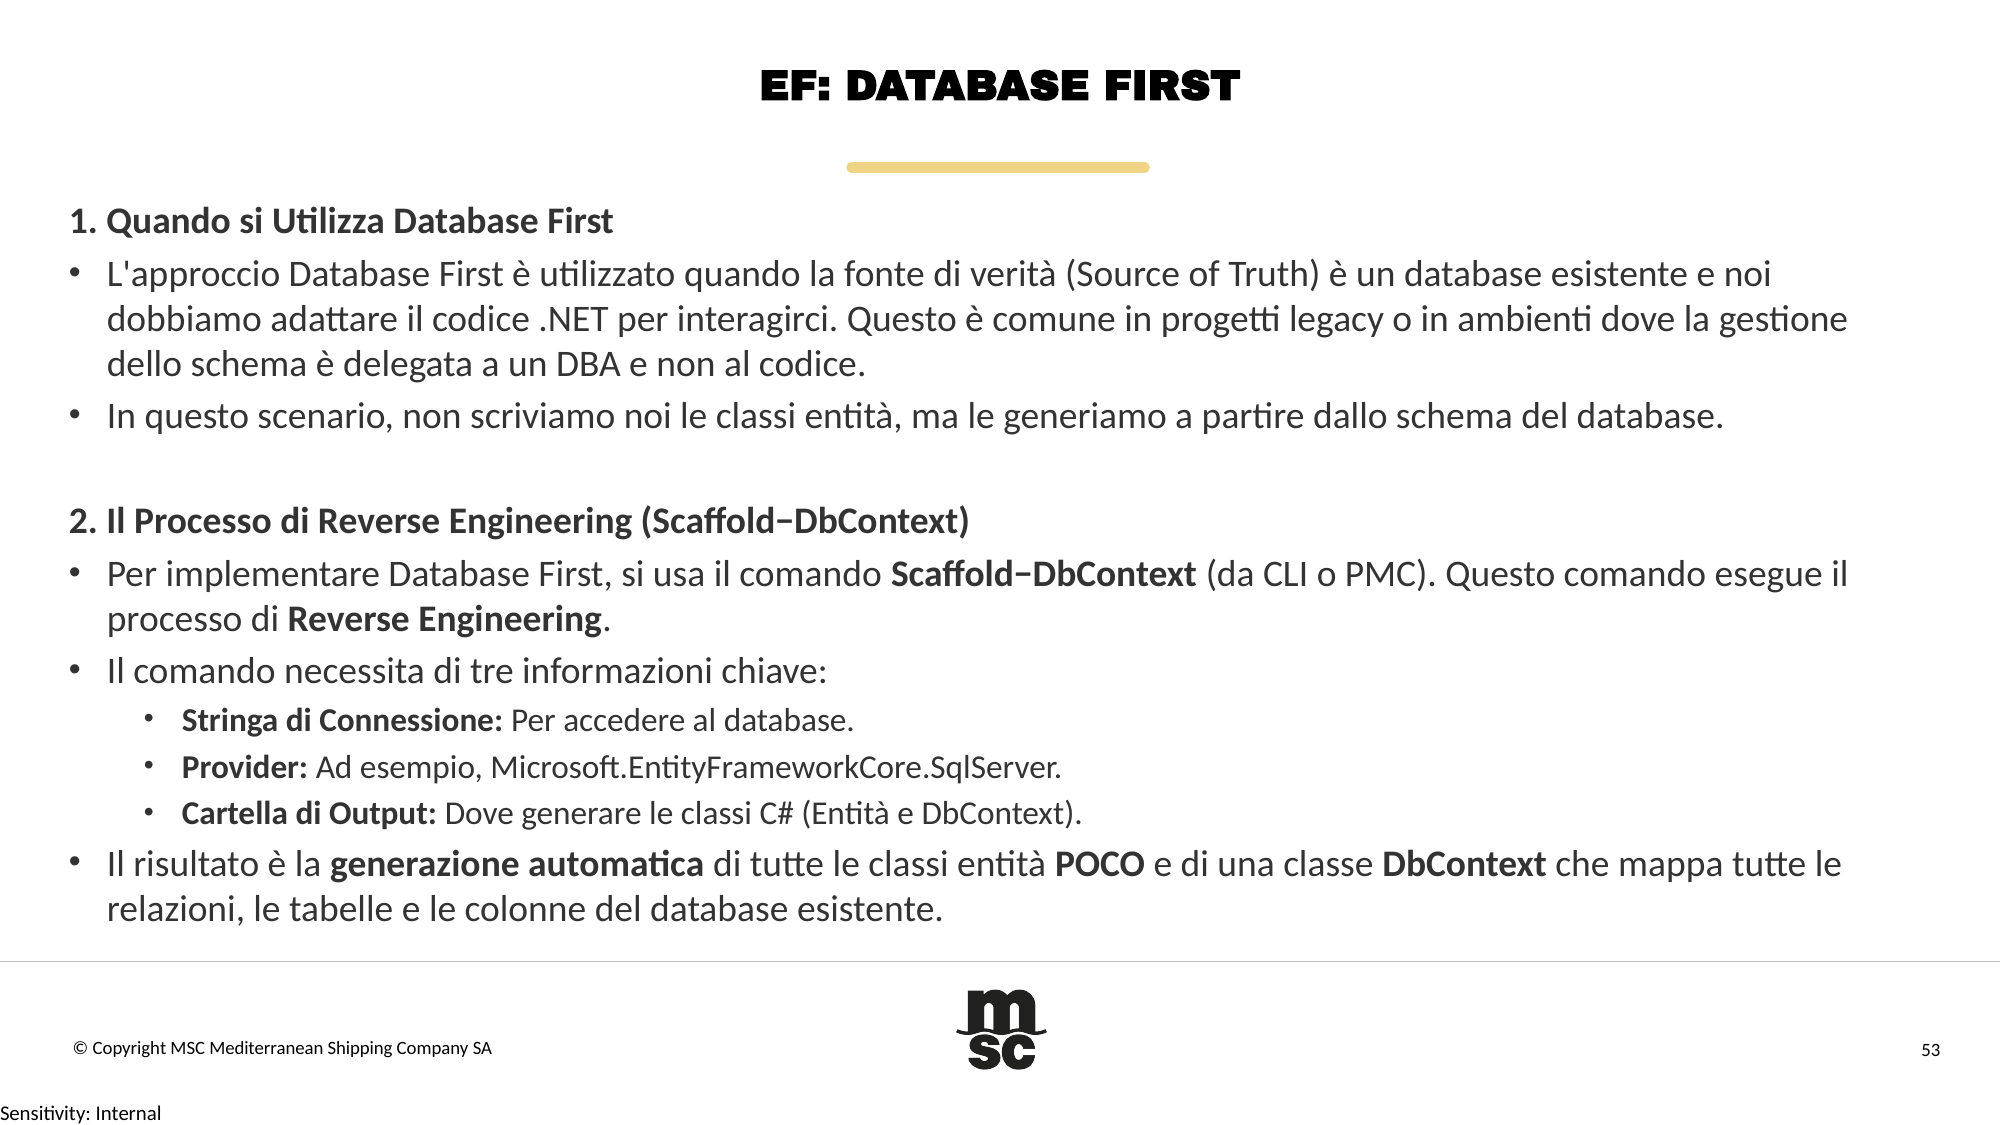

# EF: database FIRST
1. Quando si Utilizza Database First
L'approccio Database First è utilizzato quando la fonte di verità (Source of Truth) è un database esistente e noi dobbiamo adattare il codice .NET per interagirci. Questo è comune in progetti legacy o in ambienti dove la gestione dello schema è delegata a un DBA e non al codice.
In questo scenario, non scriviamo noi le classi entità, ma le generiamo a partire dallo schema del database.

2. Il Processo di Reverse Engineering (Scaffold−DbContext)
Per implementare Database First, si usa il comando Scaffold−DbContext (da CLI o PMC). Questo comando esegue il processo di Reverse Engineering.
Il comando necessita di tre informazioni chiave:
Stringa di Connessione: Per accedere al database.
Provider: Ad esempio, Microsoft.EntityFrameworkCore.SqlServer.
Cartella di Output: Dove generare le classi C# (Entità e DbContext).
Il risultato è la generazione automatica di tutte le classi entità POCO e di una classe DbContext che mappa tutte le relazioni, le tabelle e le colonne del database esistente.

© Copyright MSC Mediterranean Shipping Company SA

53